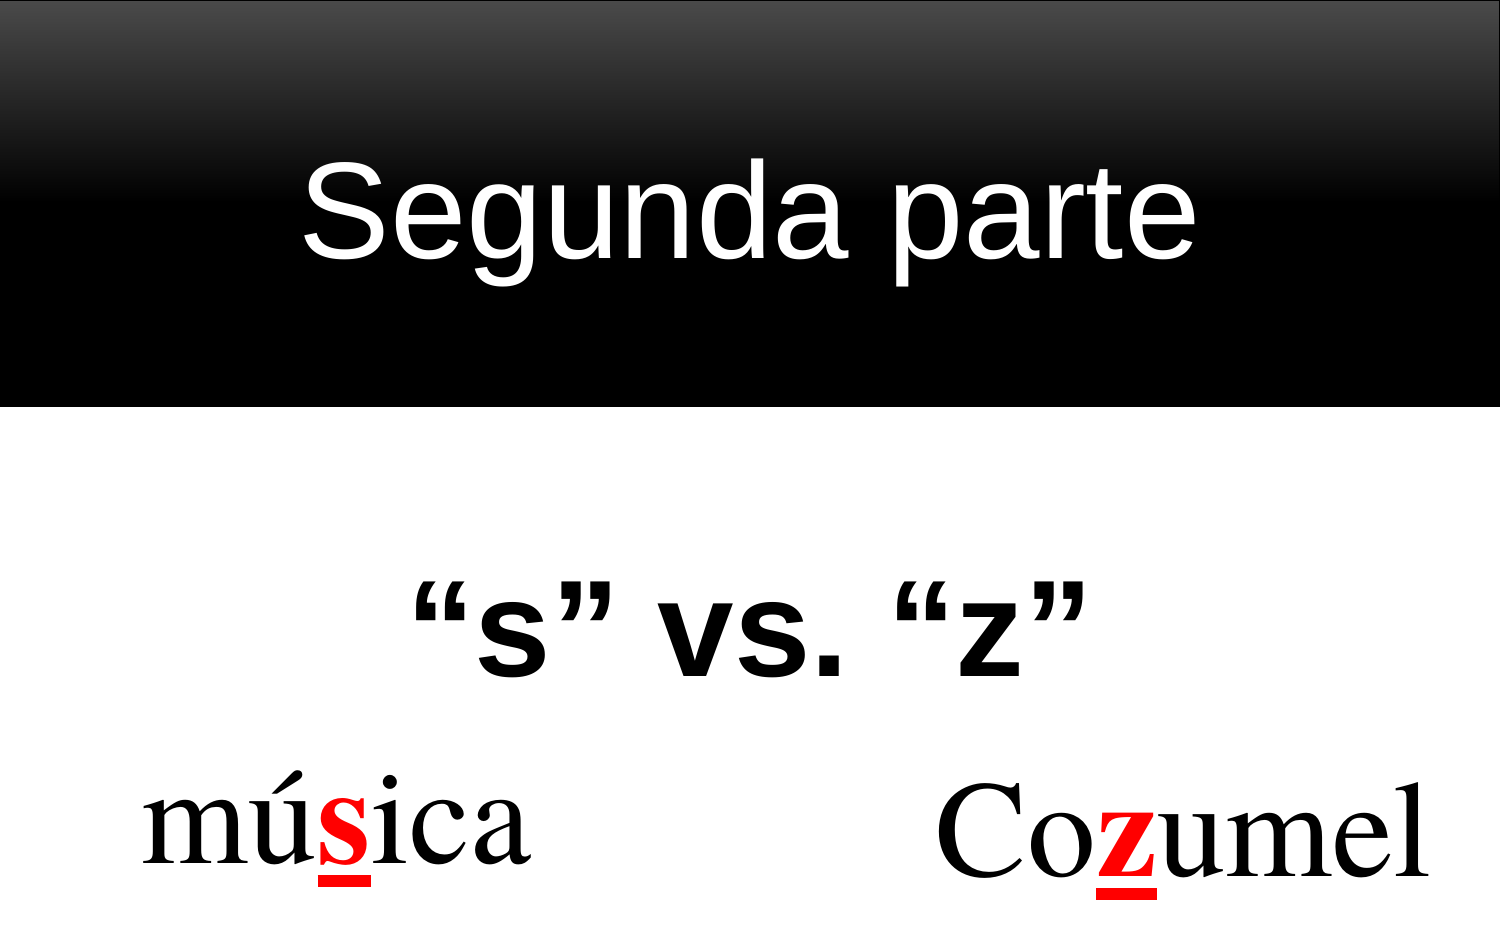

Segunda parte
“s” vs. “z”
música
Cozumel